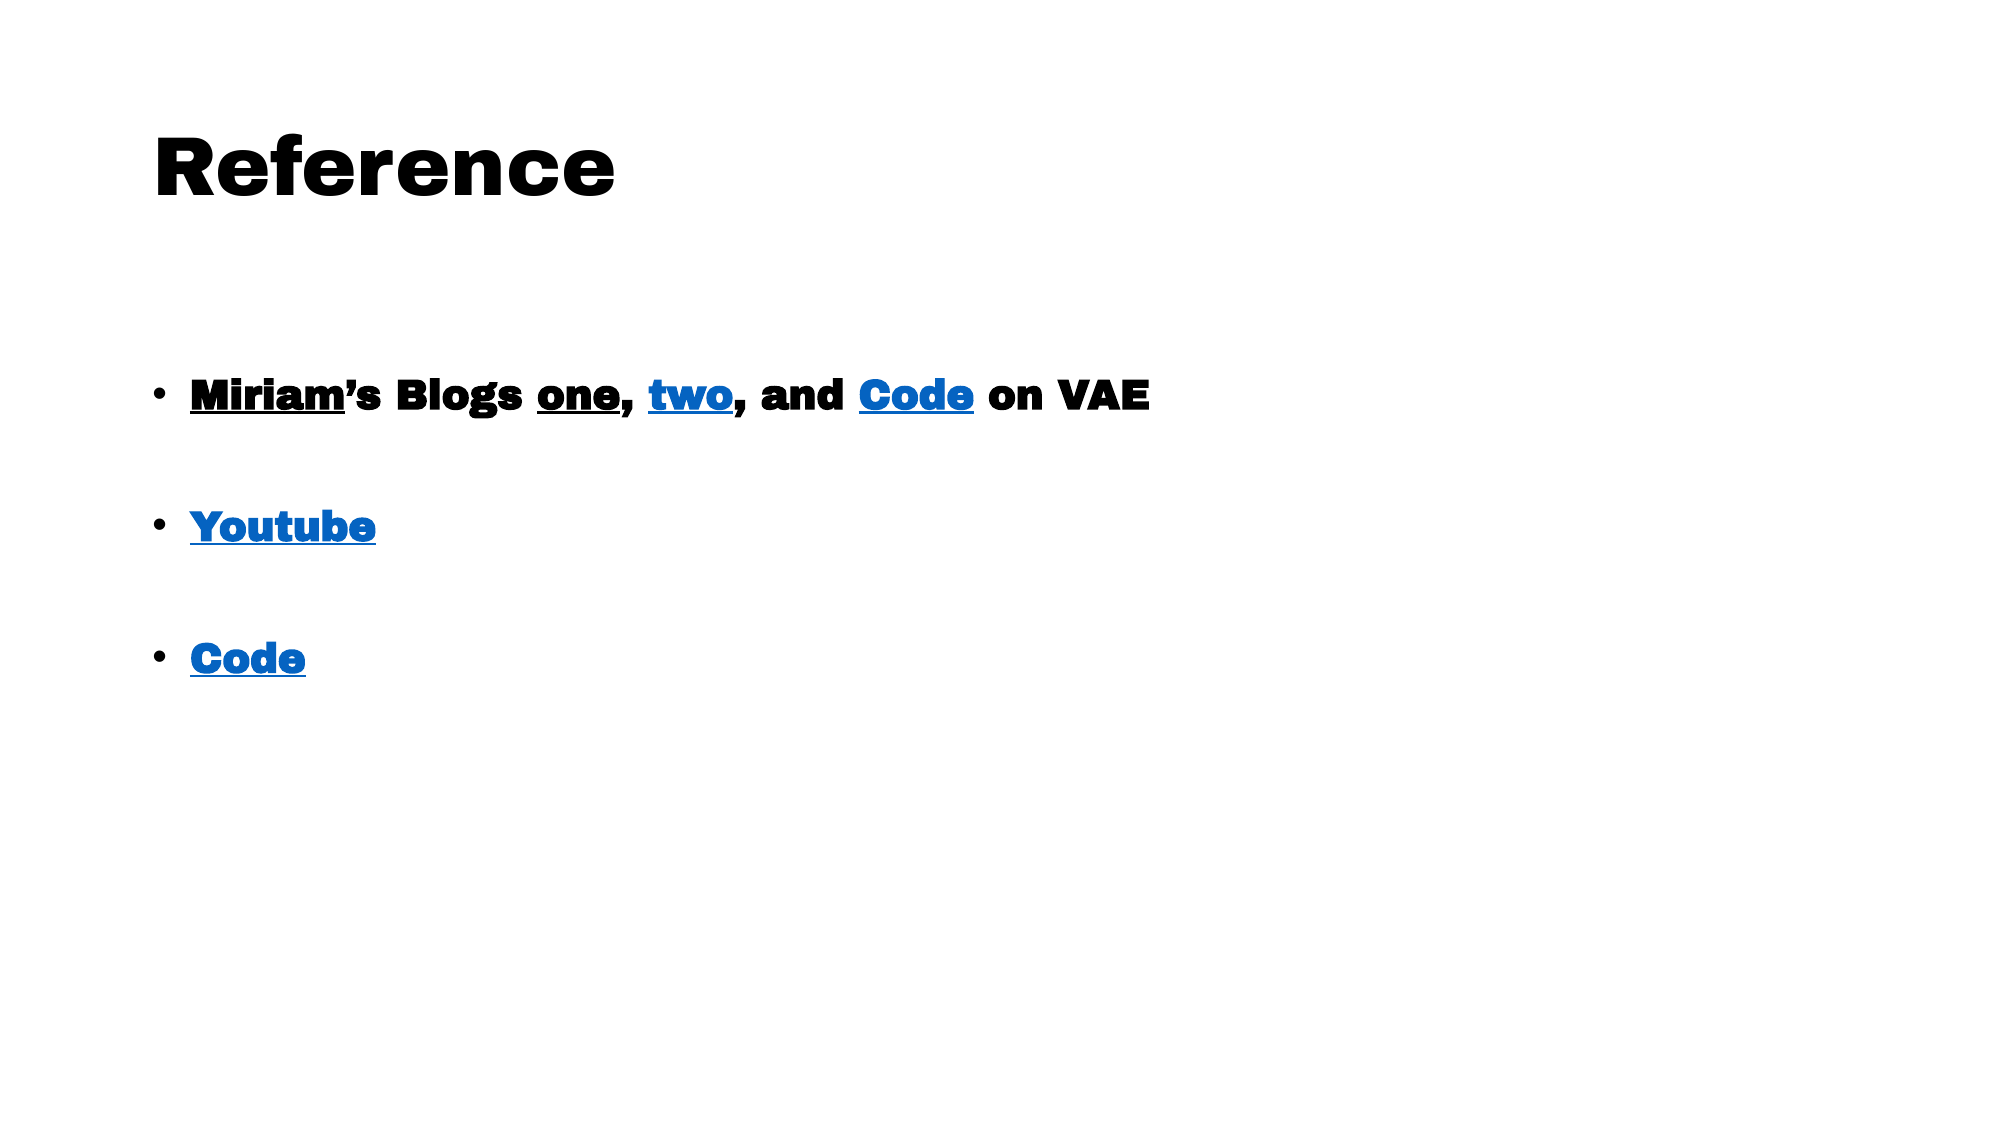

# Reference

Miriam’s Blogs one, two, and Code on VAE

Youtube

Code